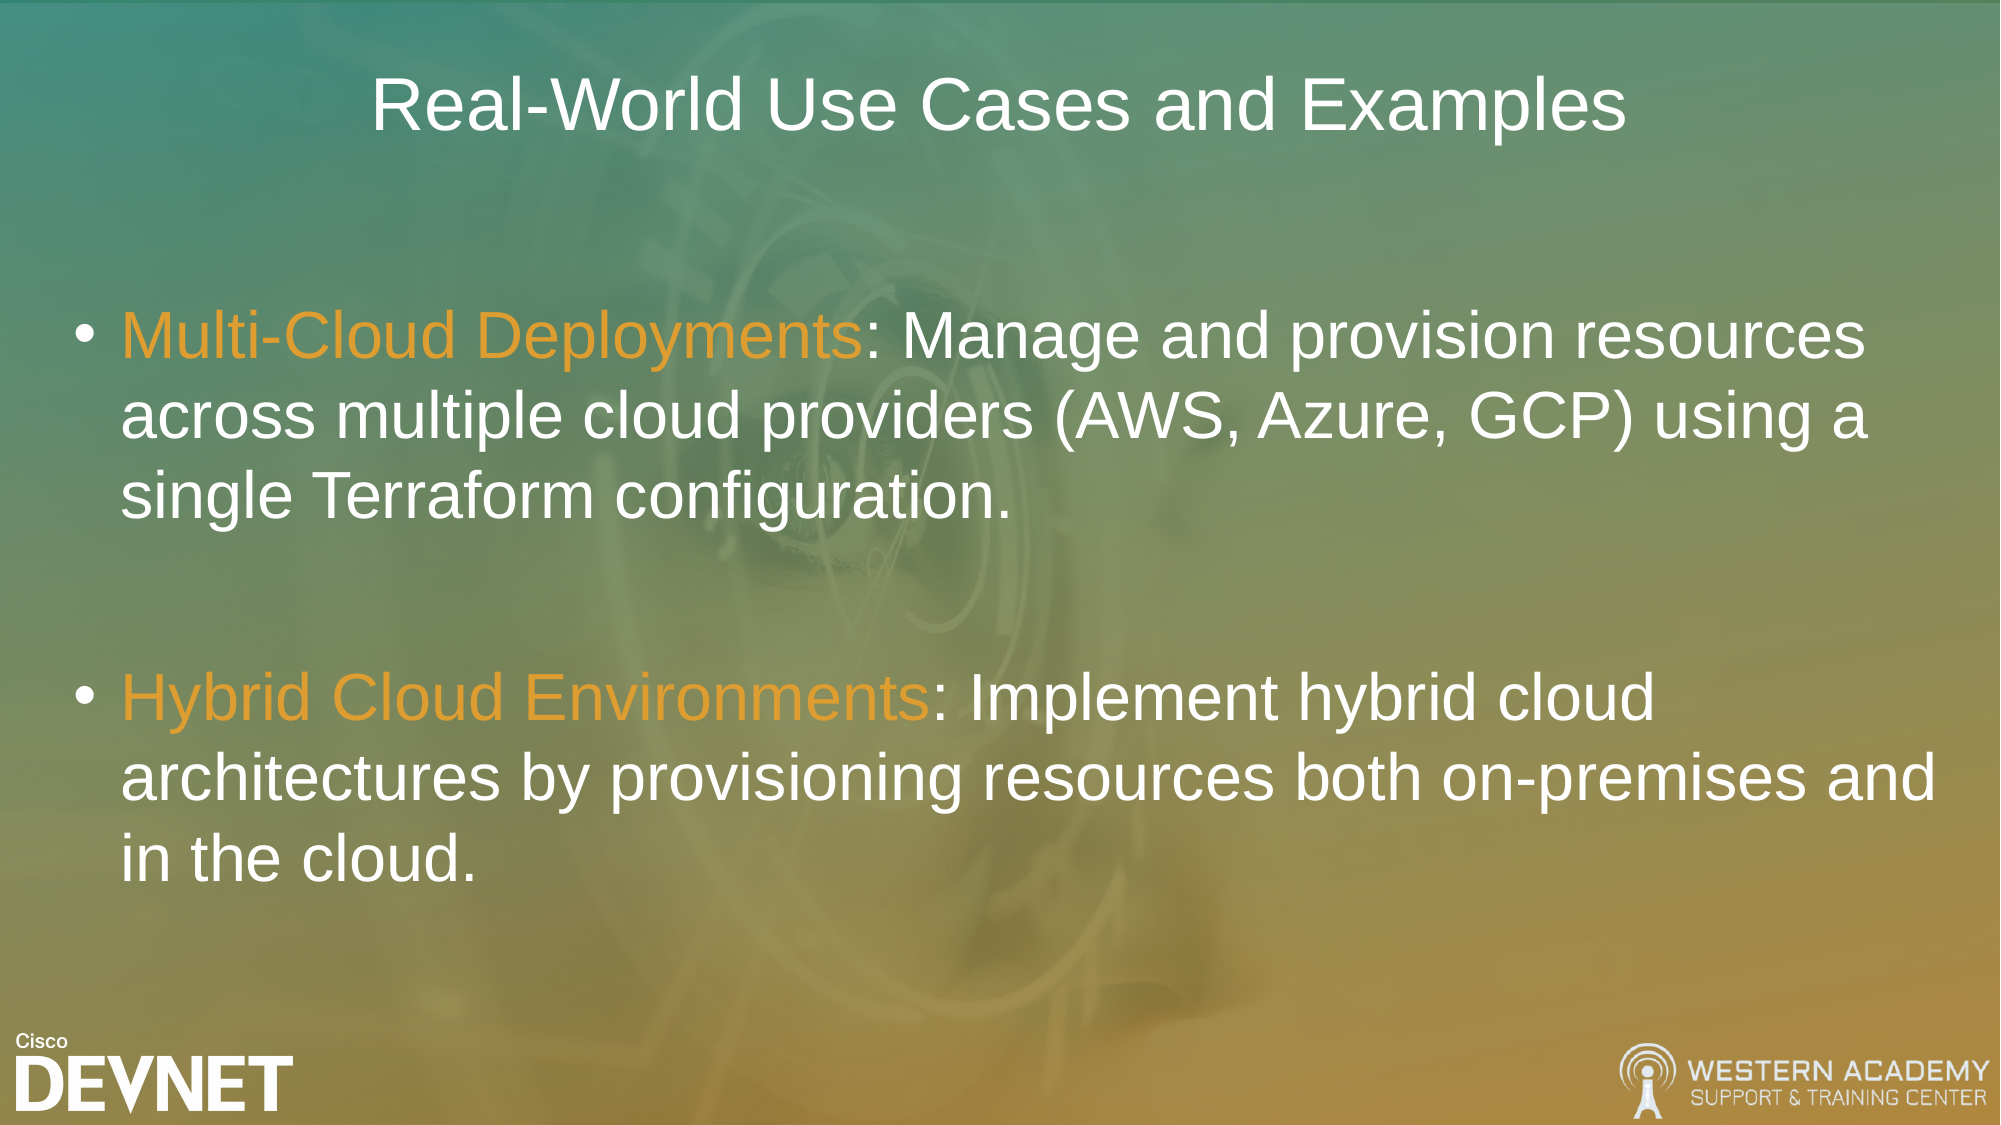

# Real-World Use Cases and Examples
Multi-Cloud Deployments: Manage and provision resources across multiple cloud providers (AWS, Azure, GCP) using a single Terraform configuration.

Hybrid Cloud Environments: Implement hybrid cloud architectures by provisioning resources both on-premises and in the cloud.